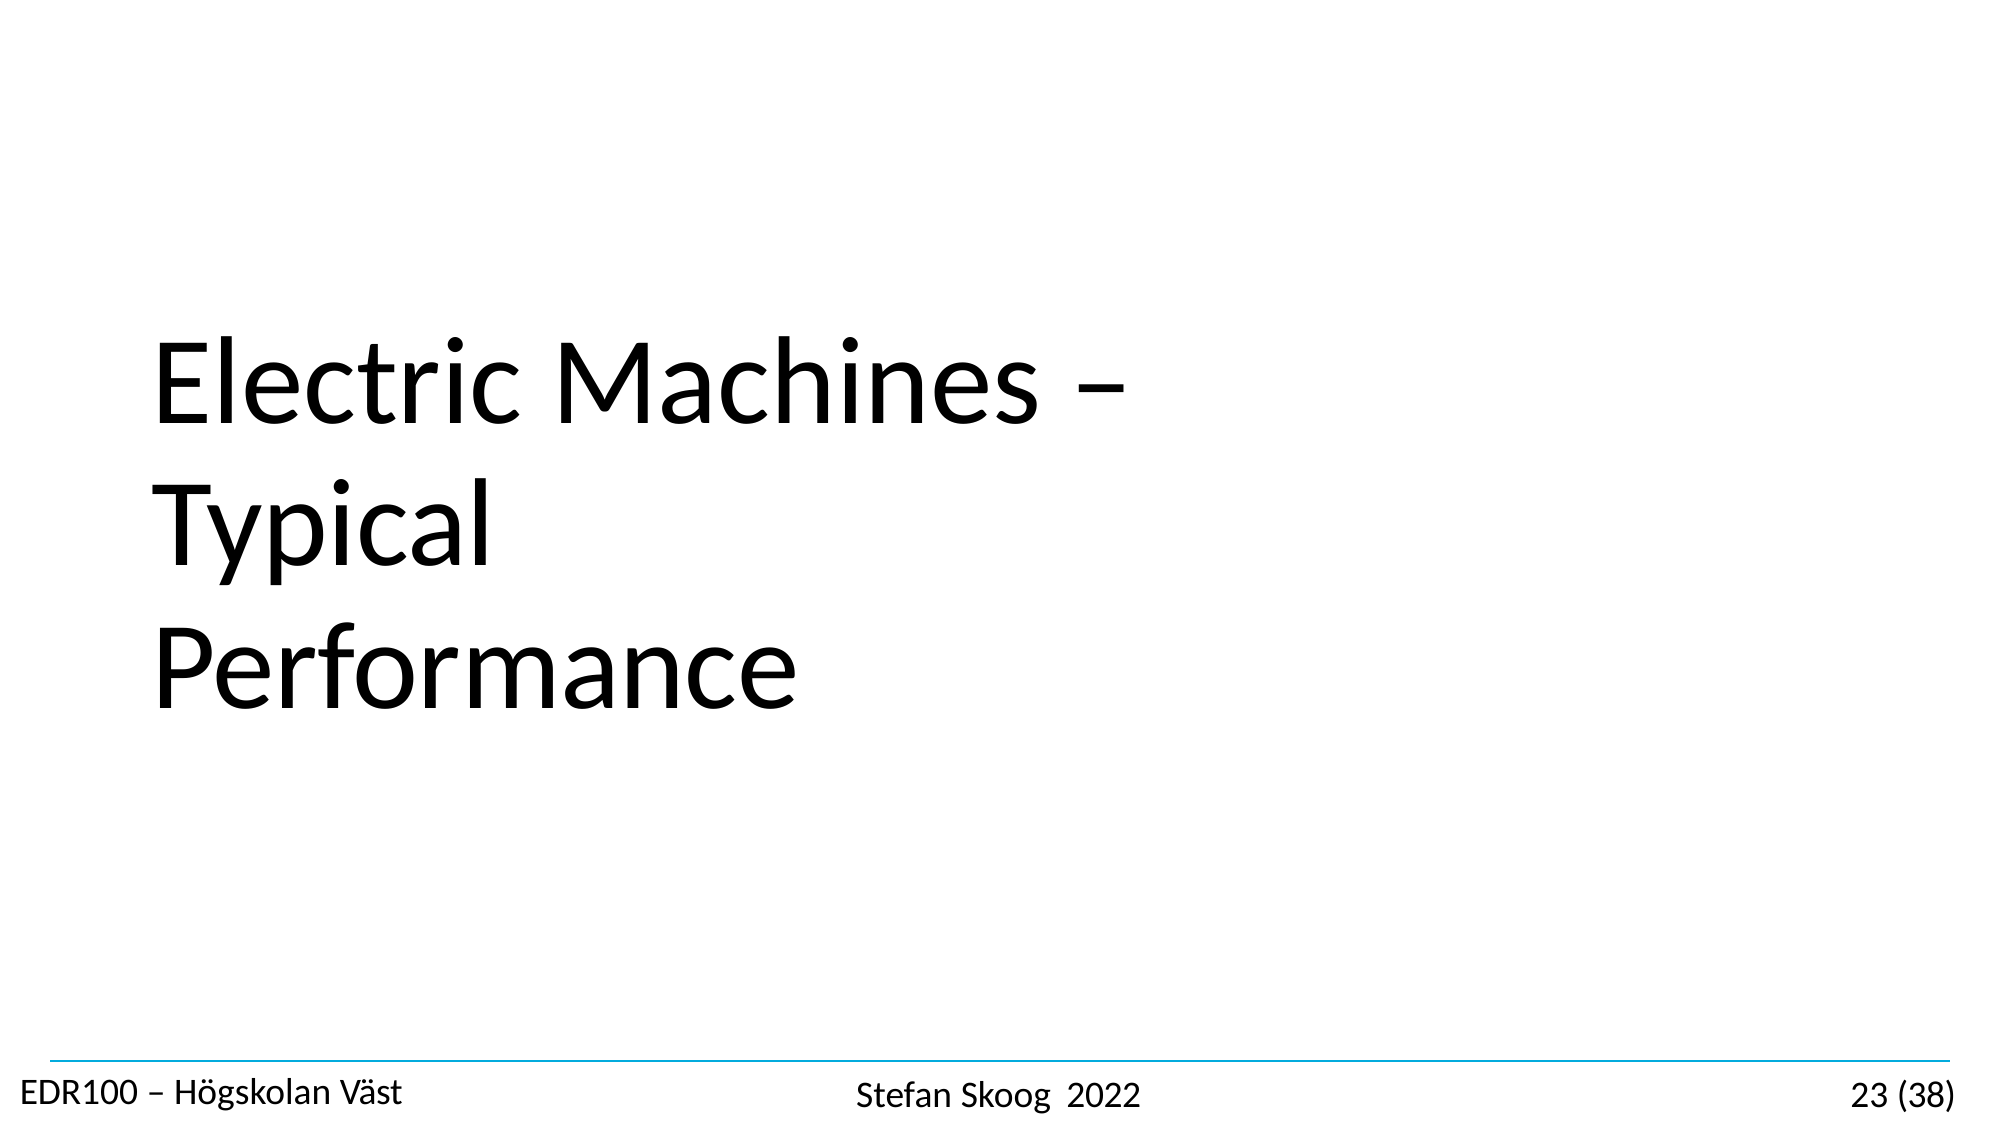

# Electric Machines –
Typical Performance
EDR100 – Högskolan Väst
Stefan Skoog 2022
23 (38)